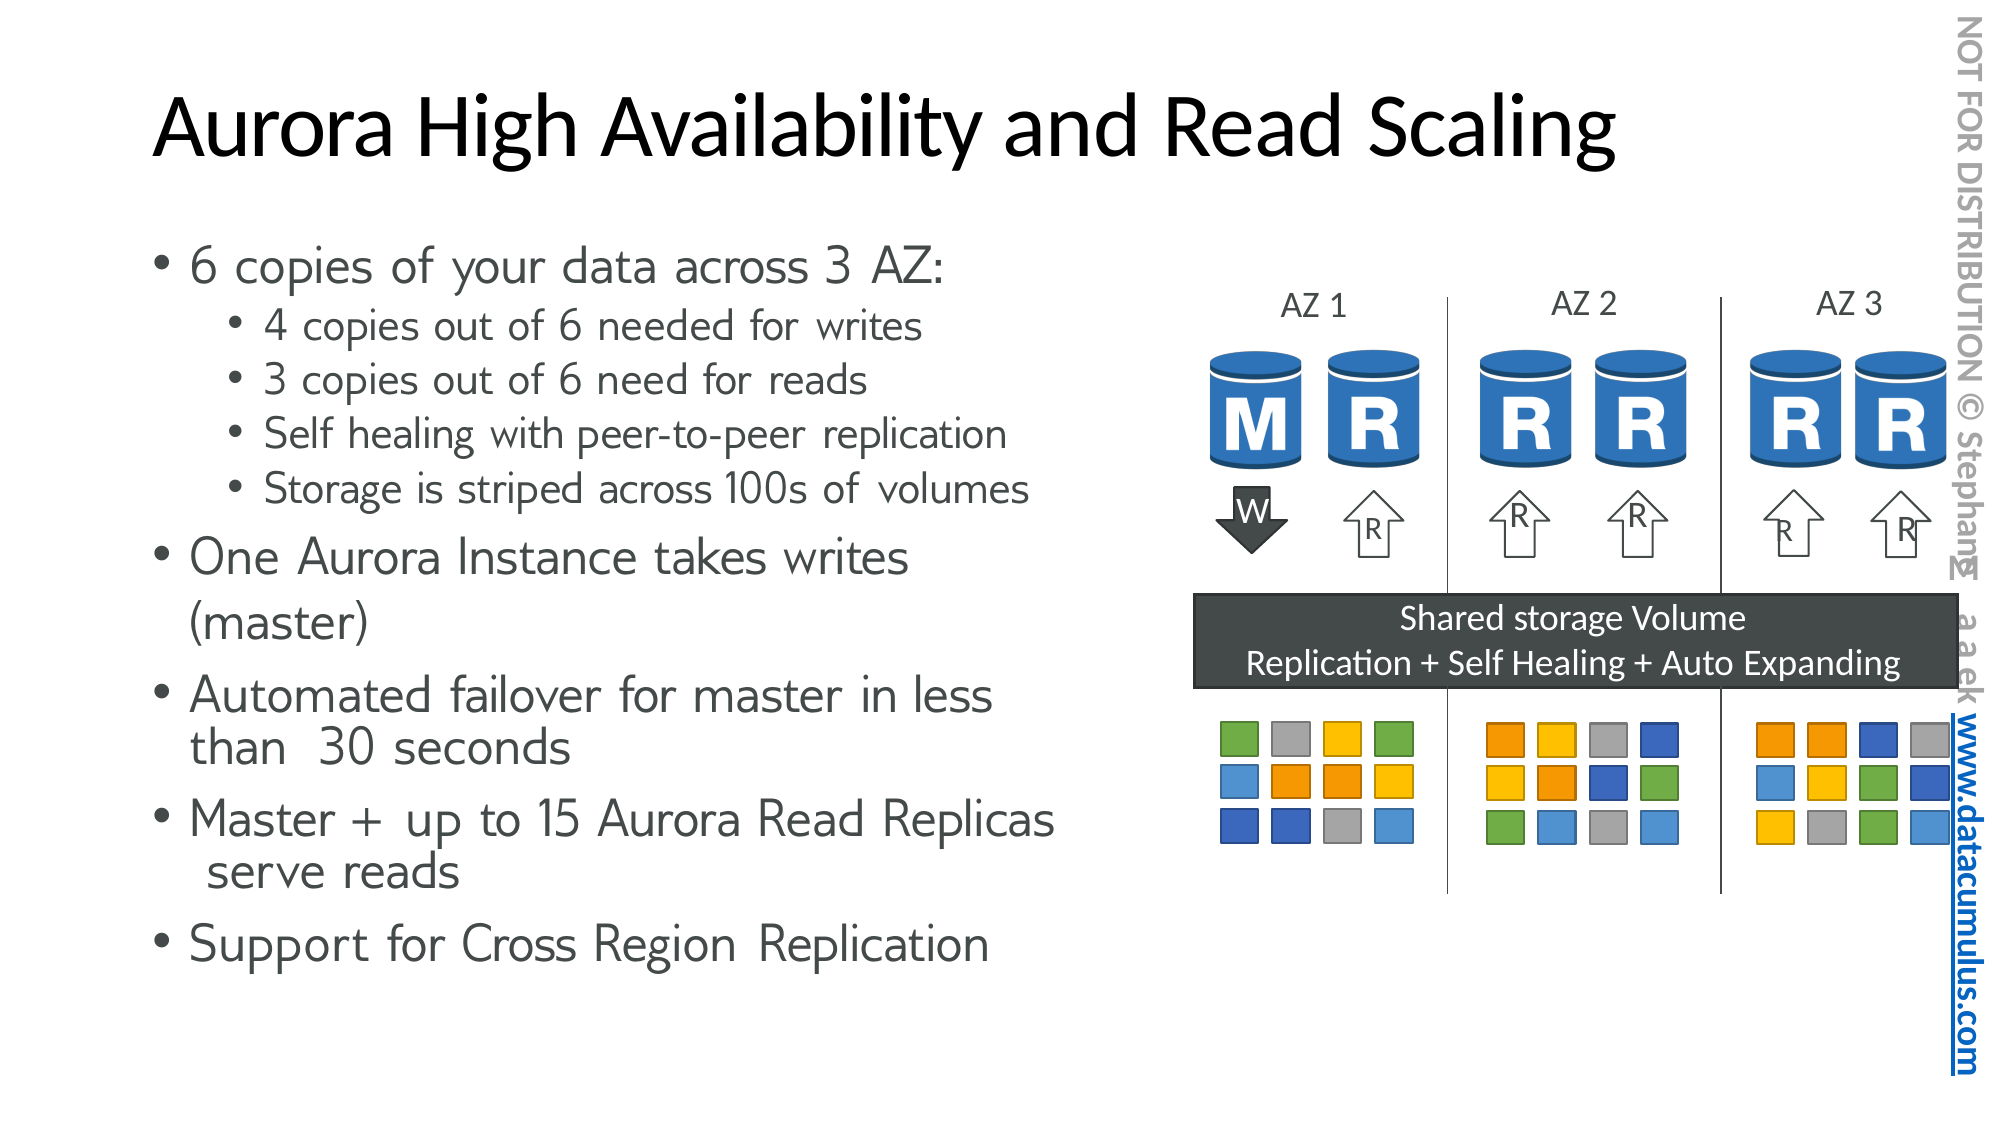

NOT FOR DISTRIBUTION © Stephane
# Aurora High Availability and Read Scaling
6 copies of your data across 3 AZ:
4 copies out of 6 needed for writes
3 copies out of 6 need for reads
Self healing with peer-to-peer replication
Storage is striped across 100s of volumes
One Aurora Instance takes writes (master)
Automated failover for master in less than  30 seconds
Master + up to 15 Aurora Read Replicas  serve reads
Support for Cross Region Replication
| AZ 1 W R | AZ 2 R R | AZ 3 R R |
| --- | --- | --- |
| Shared storage Volume Replication + Self Healing + Auto Expanding |  |  |
|  |  |  |

M

r
a a ek www.datacumulus.com

© Stephane Maarek